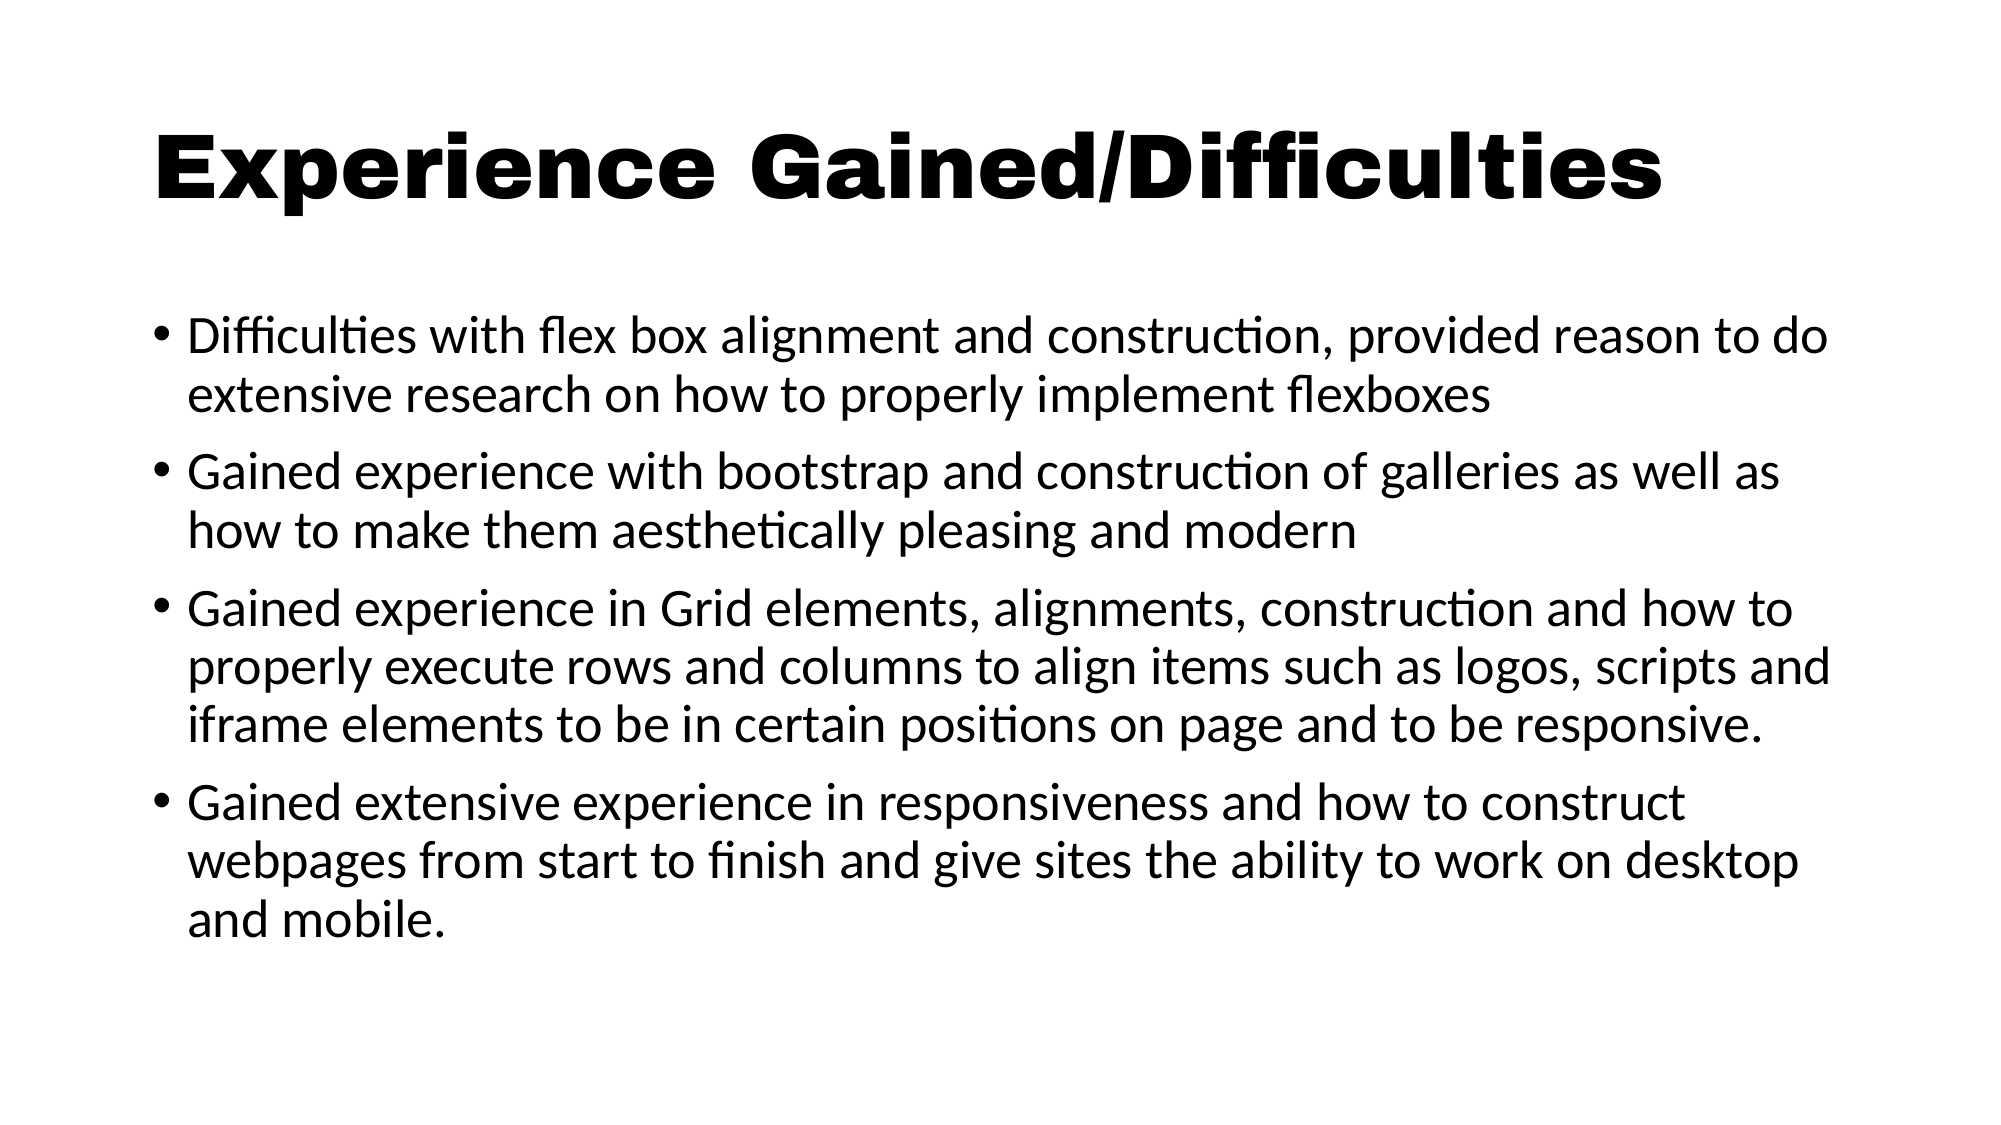

# Experience Gained/Difficulties
Difficulties with flex box alignment and construction, provided reason to do extensive research on how to properly implement flexboxes
Gained experience with bootstrap and construction of galleries as well as how to make them aesthetically pleasing and modern
Gained experience in Grid elements, alignments, construction and how to properly execute rows and columns to align items such as logos, scripts and iframe elements to be in certain positions on page and to be responsive.
Gained extensive experience in responsiveness and how to construct webpages from start to finish and give sites the ability to work on desktop and mobile.